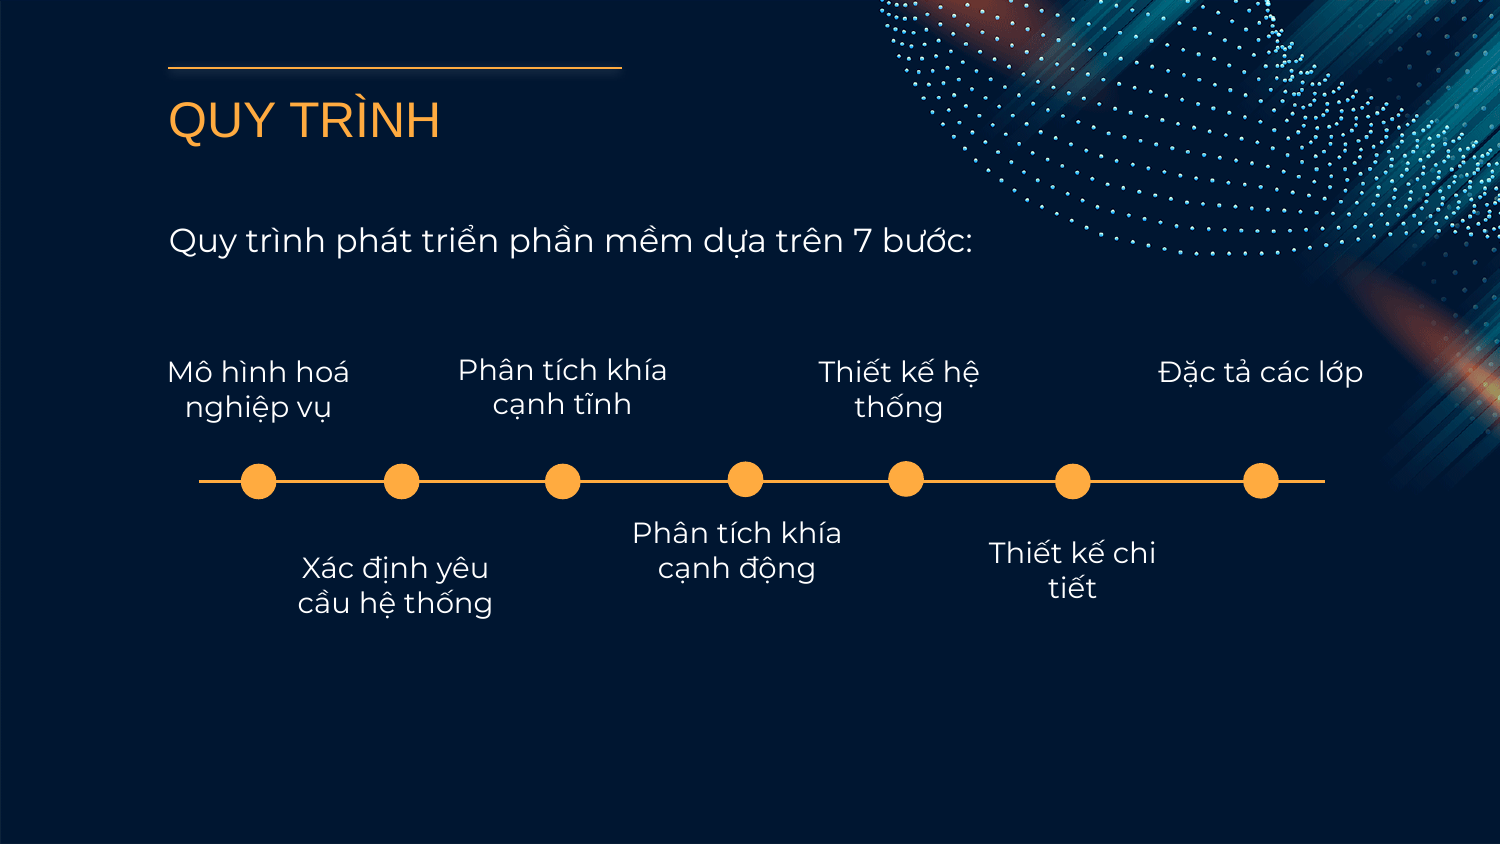

# QUY TRÌNH
Quy trình phát triển phần mềm dựa trên 7 bước:

Phân tích khía cạnh tĩnh
Mô hình hoá nghiệp vụ
Thiết kế hệ thống
Đặc tả các lớp

Phân tích khía cạnh động
Thiết kế chi tiết
Xác định yêu cầu hệ thống